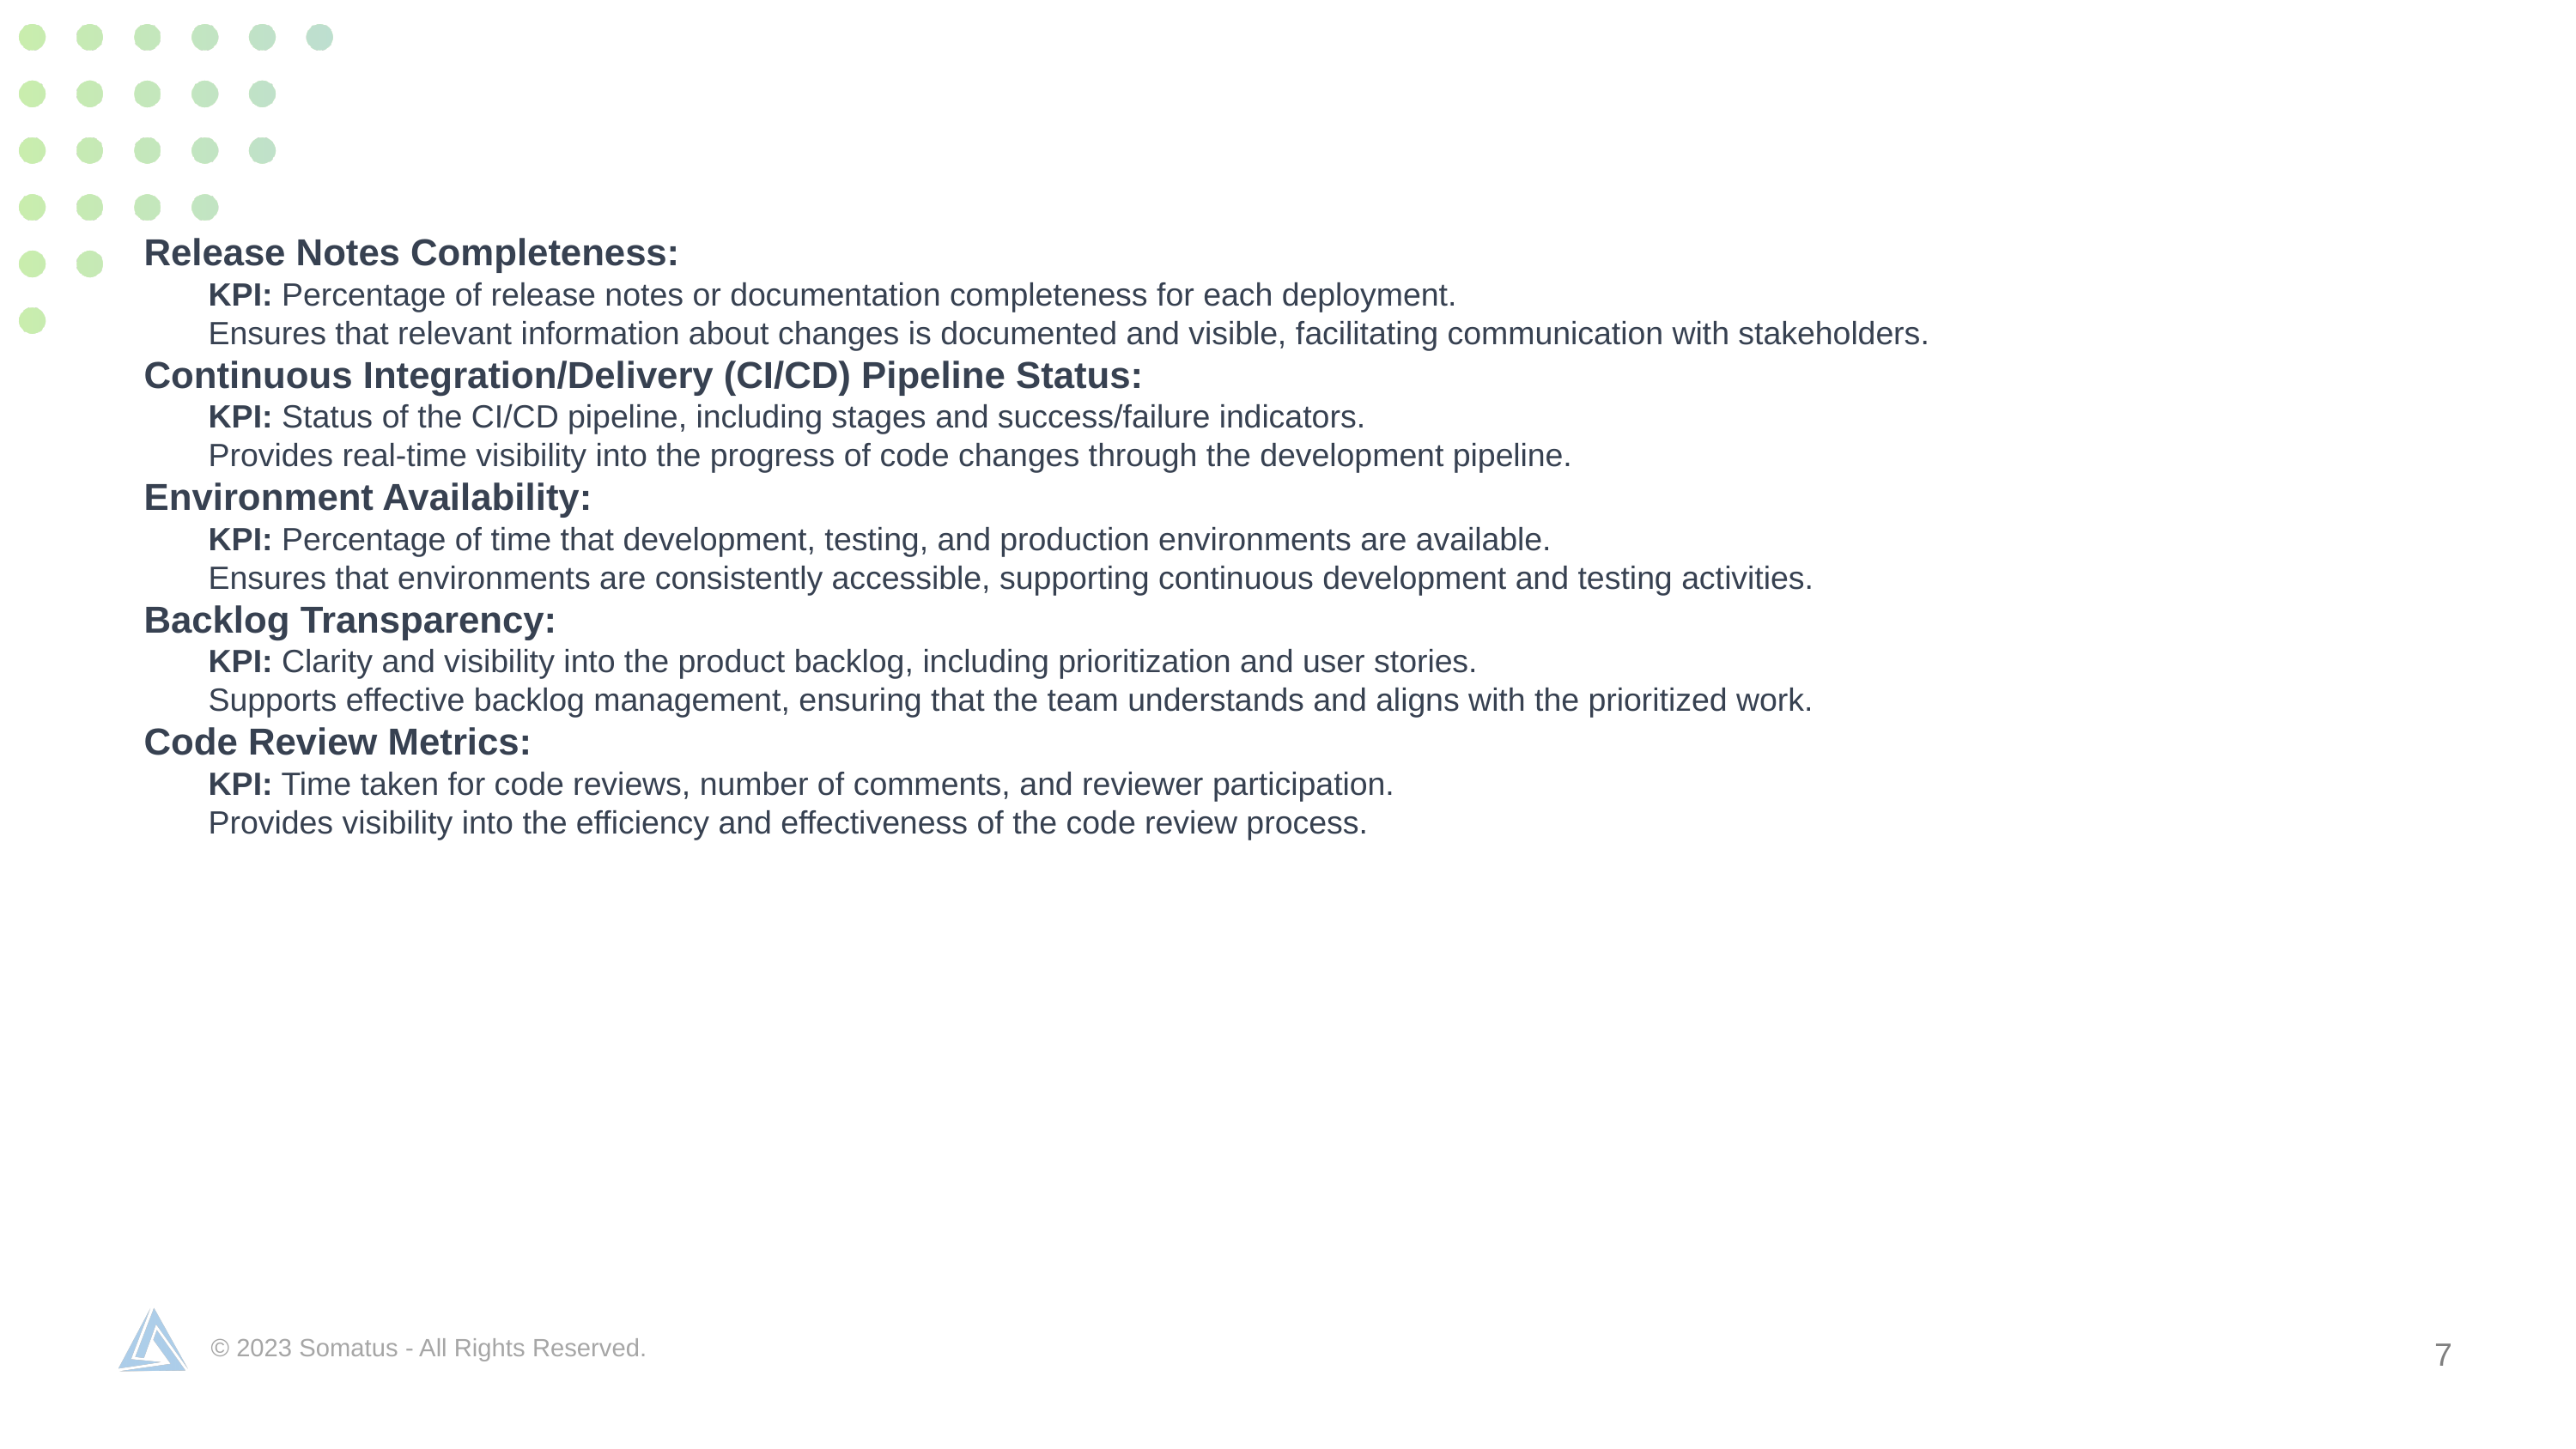

Release Notes Completeness:
KPI: Percentage of release notes or documentation completeness for each deployment.
Ensures that relevant information about changes is documented and visible, facilitating communication with stakeholders.
Continuous Integration/Delivery (CI/CD) Pipeline Status:
KPI: Status of the CI/CD pipeline, including stages and success/failure indicators.
Provides real-time visibility into the progress of code changes through the development pipeline.
Environment Availability:
KPI: Percentage of time that development, testing, and production environments are available.
Ensures that environments are consistently accessible, supporting continuous development and testing activities.
Backlog Transparency:
KPI: Clarity and visibility into the product backlog, including prioritization and user stories.
Supports effective backlog management, ensuring that the team understands and aligns with the prioritized work.
Code Review Metrics:
KPI: Time taken for code reviews, number of comments, and reviewer participation.
Provides visibility into the efficiency and effectiveness of the code review process.